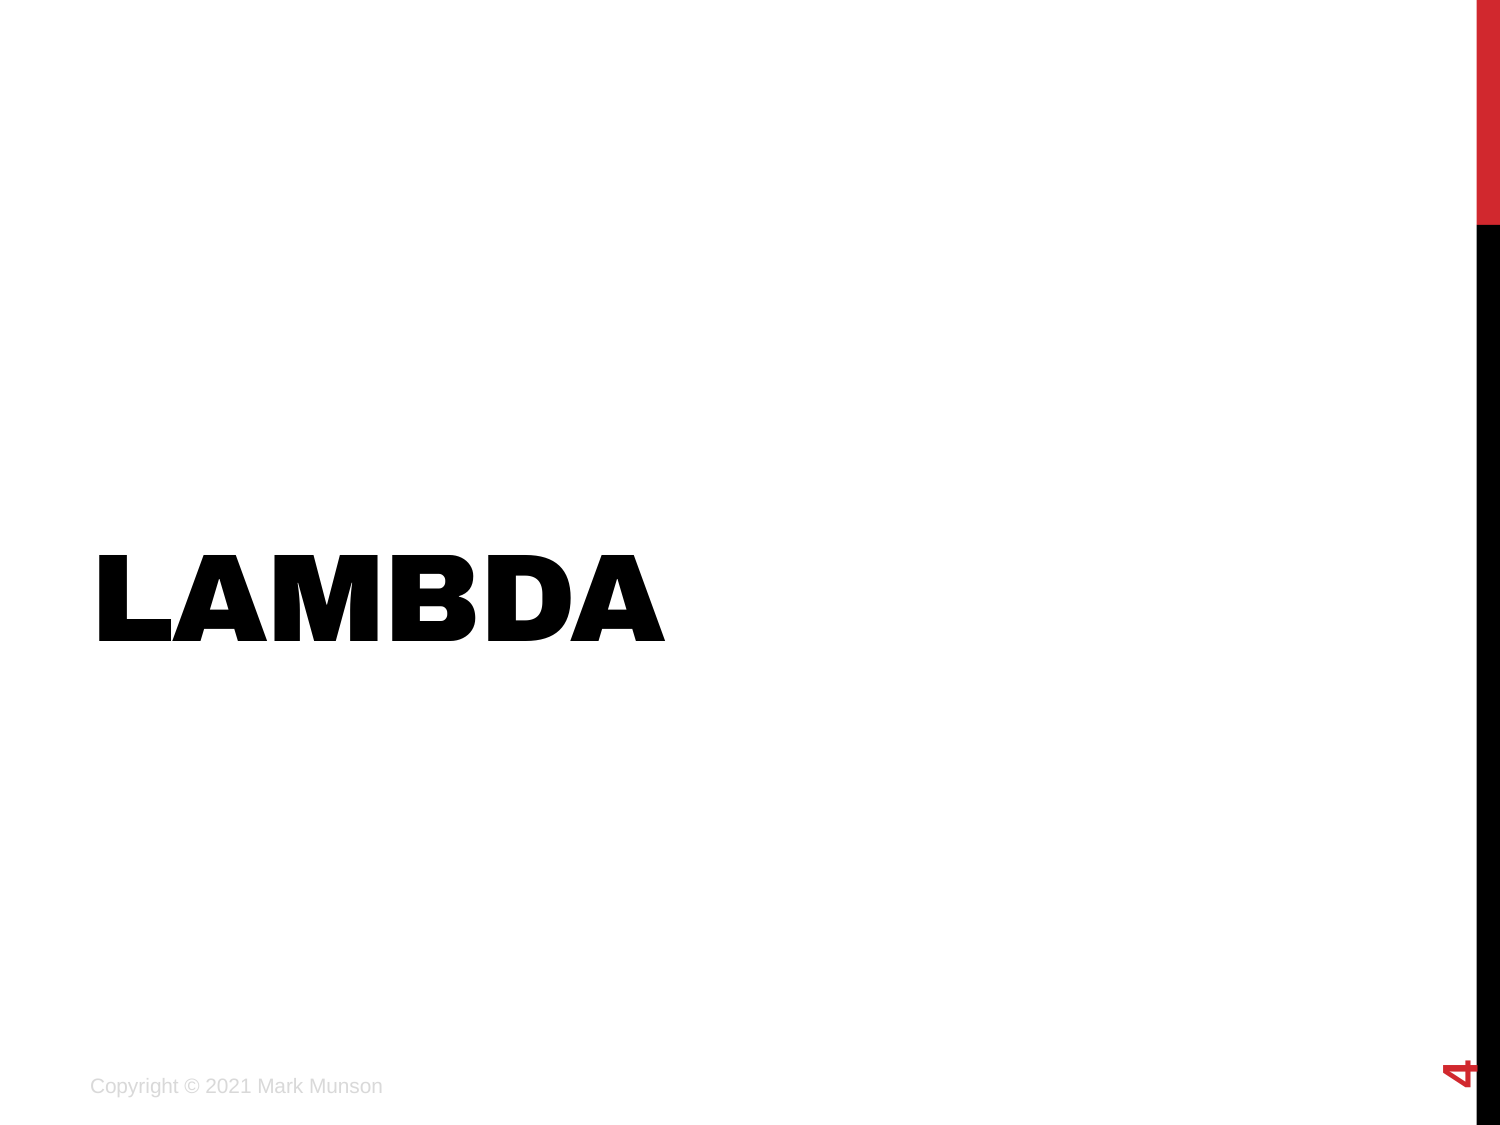

# Lambda
4
Copyright © 2021 Mark Munson